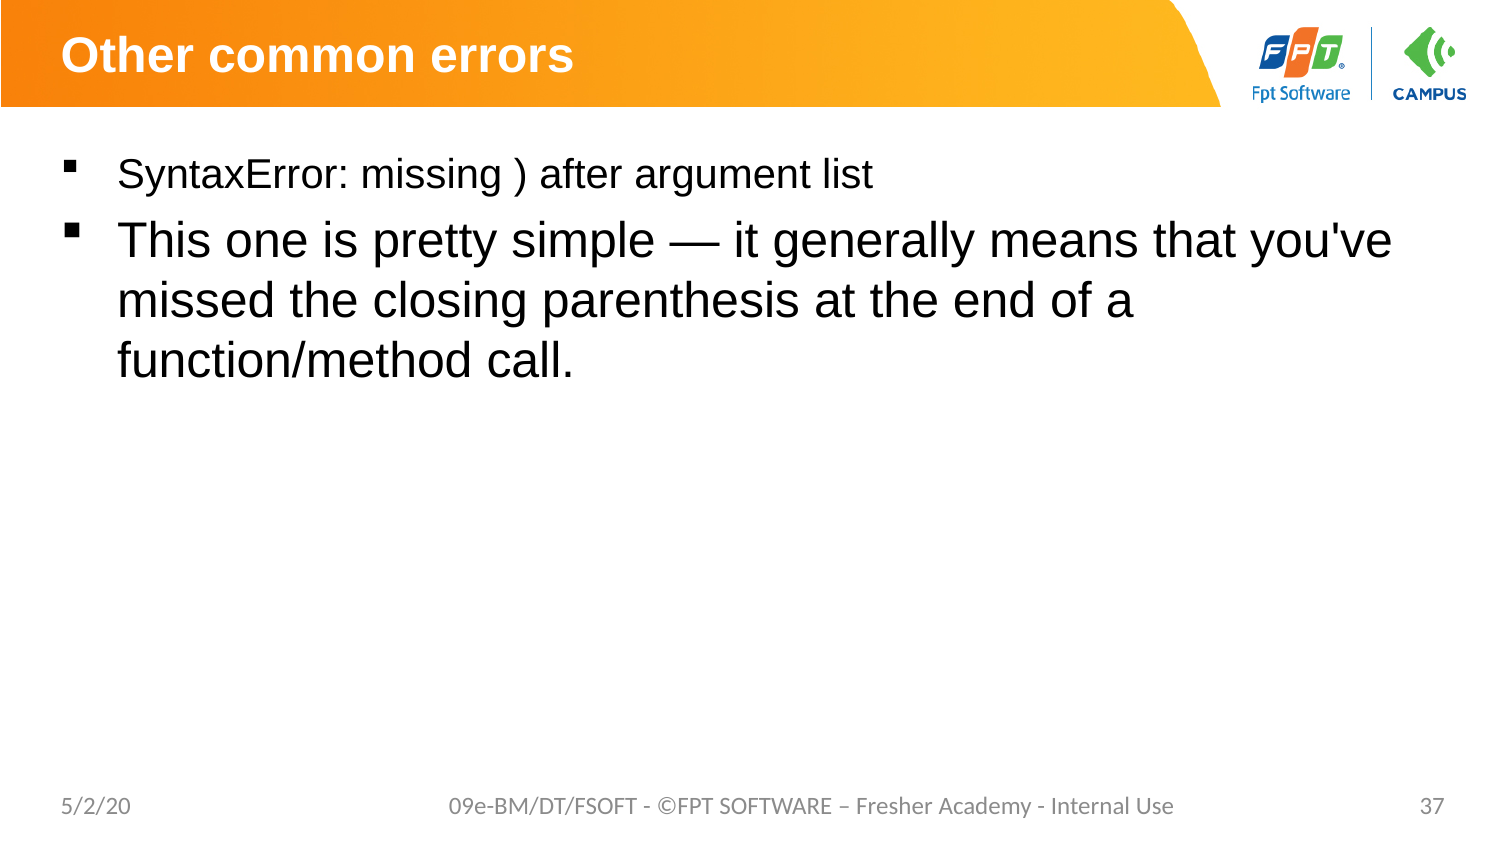

# Other common errors
SyntaxError: missing ) after argument list
This one is pretty simple — it generally means that you've missed the closing parenthesis at the end of a function/method call.
5/2/20
09e-BM/DT/FSOFT - ©FPT SOFTWARE – Fresher Academy - Internal Use
37